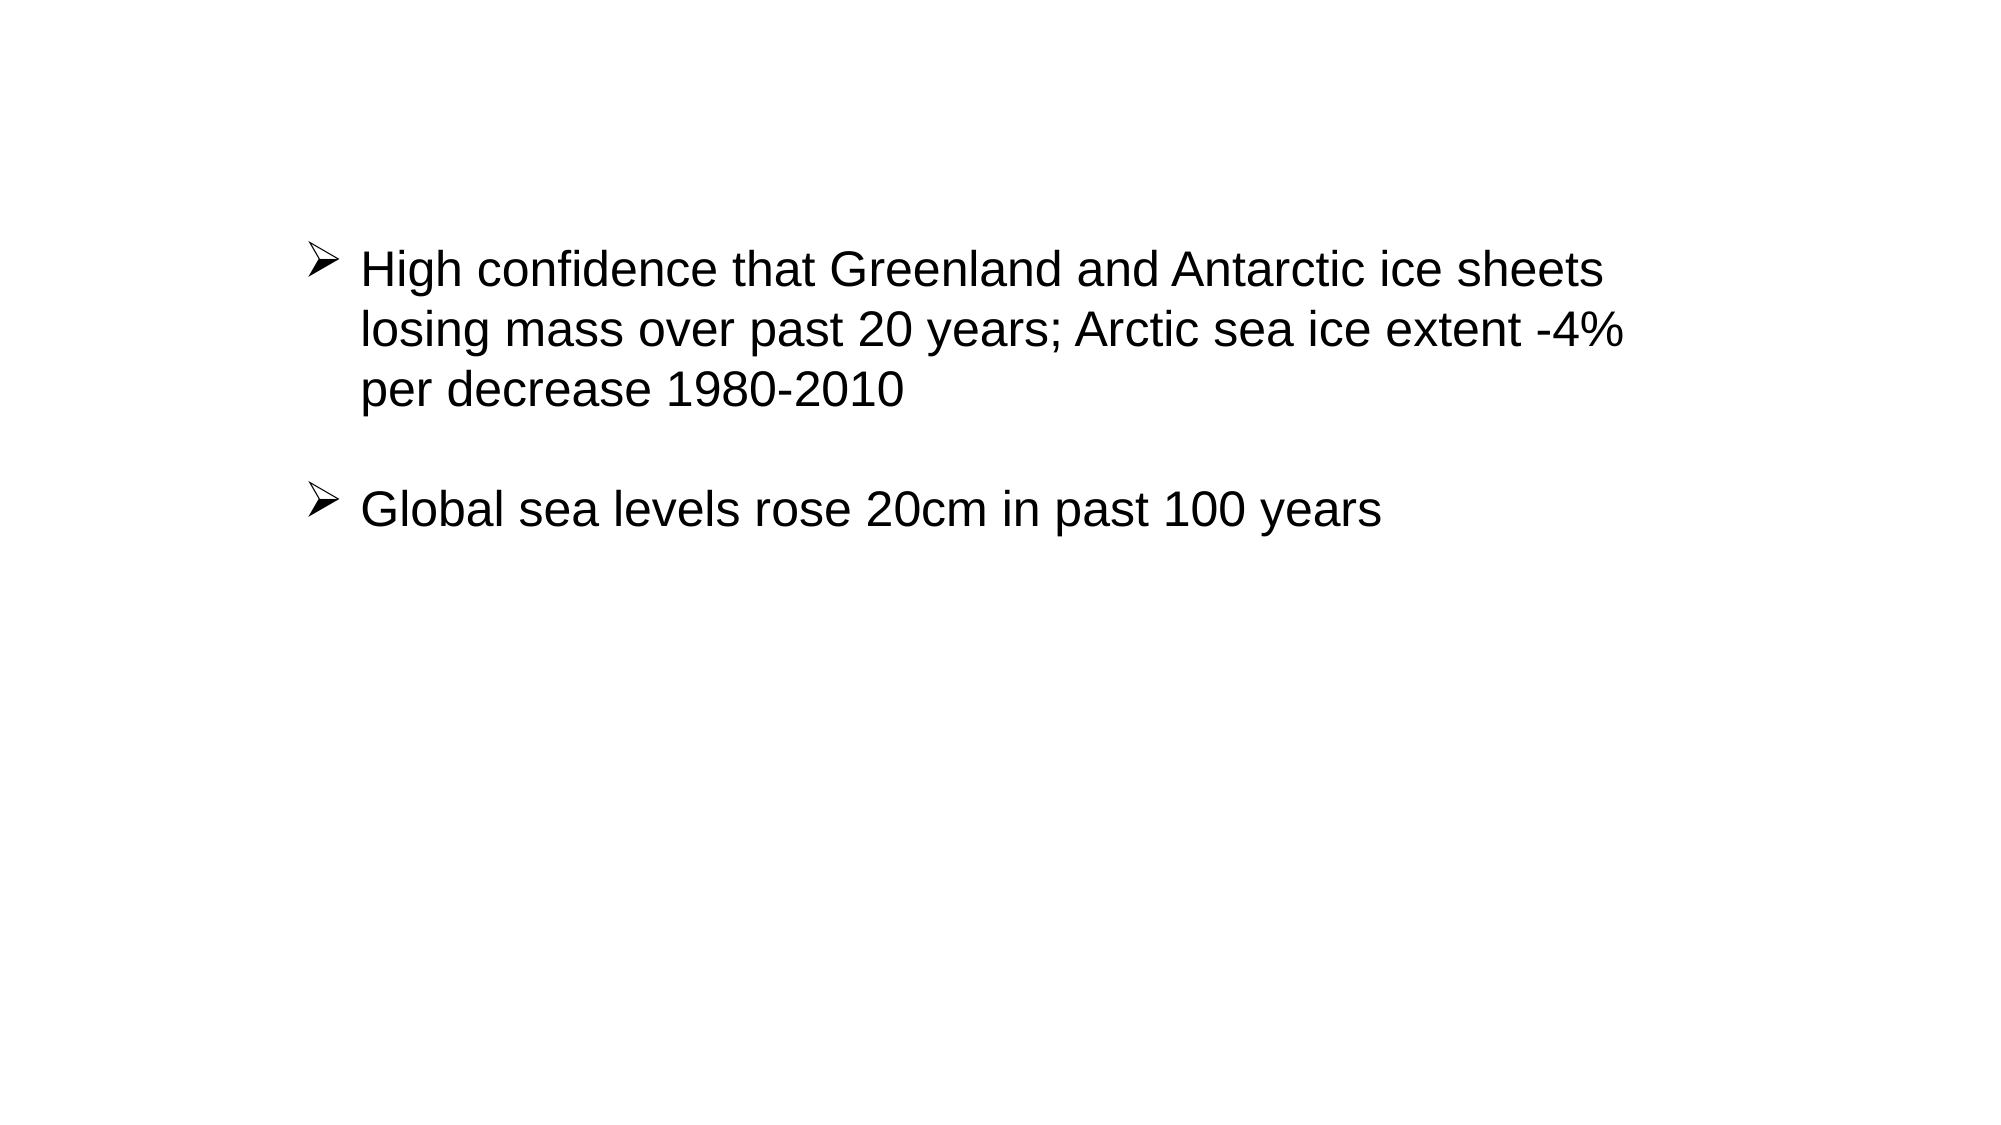

High confidence that Greenland and Antarctic ice sheets losing mass over past 20 years; Arctic sea ice extent -4% per decrease 1980-2010

Global sea levels rose 20cm in past 100 years